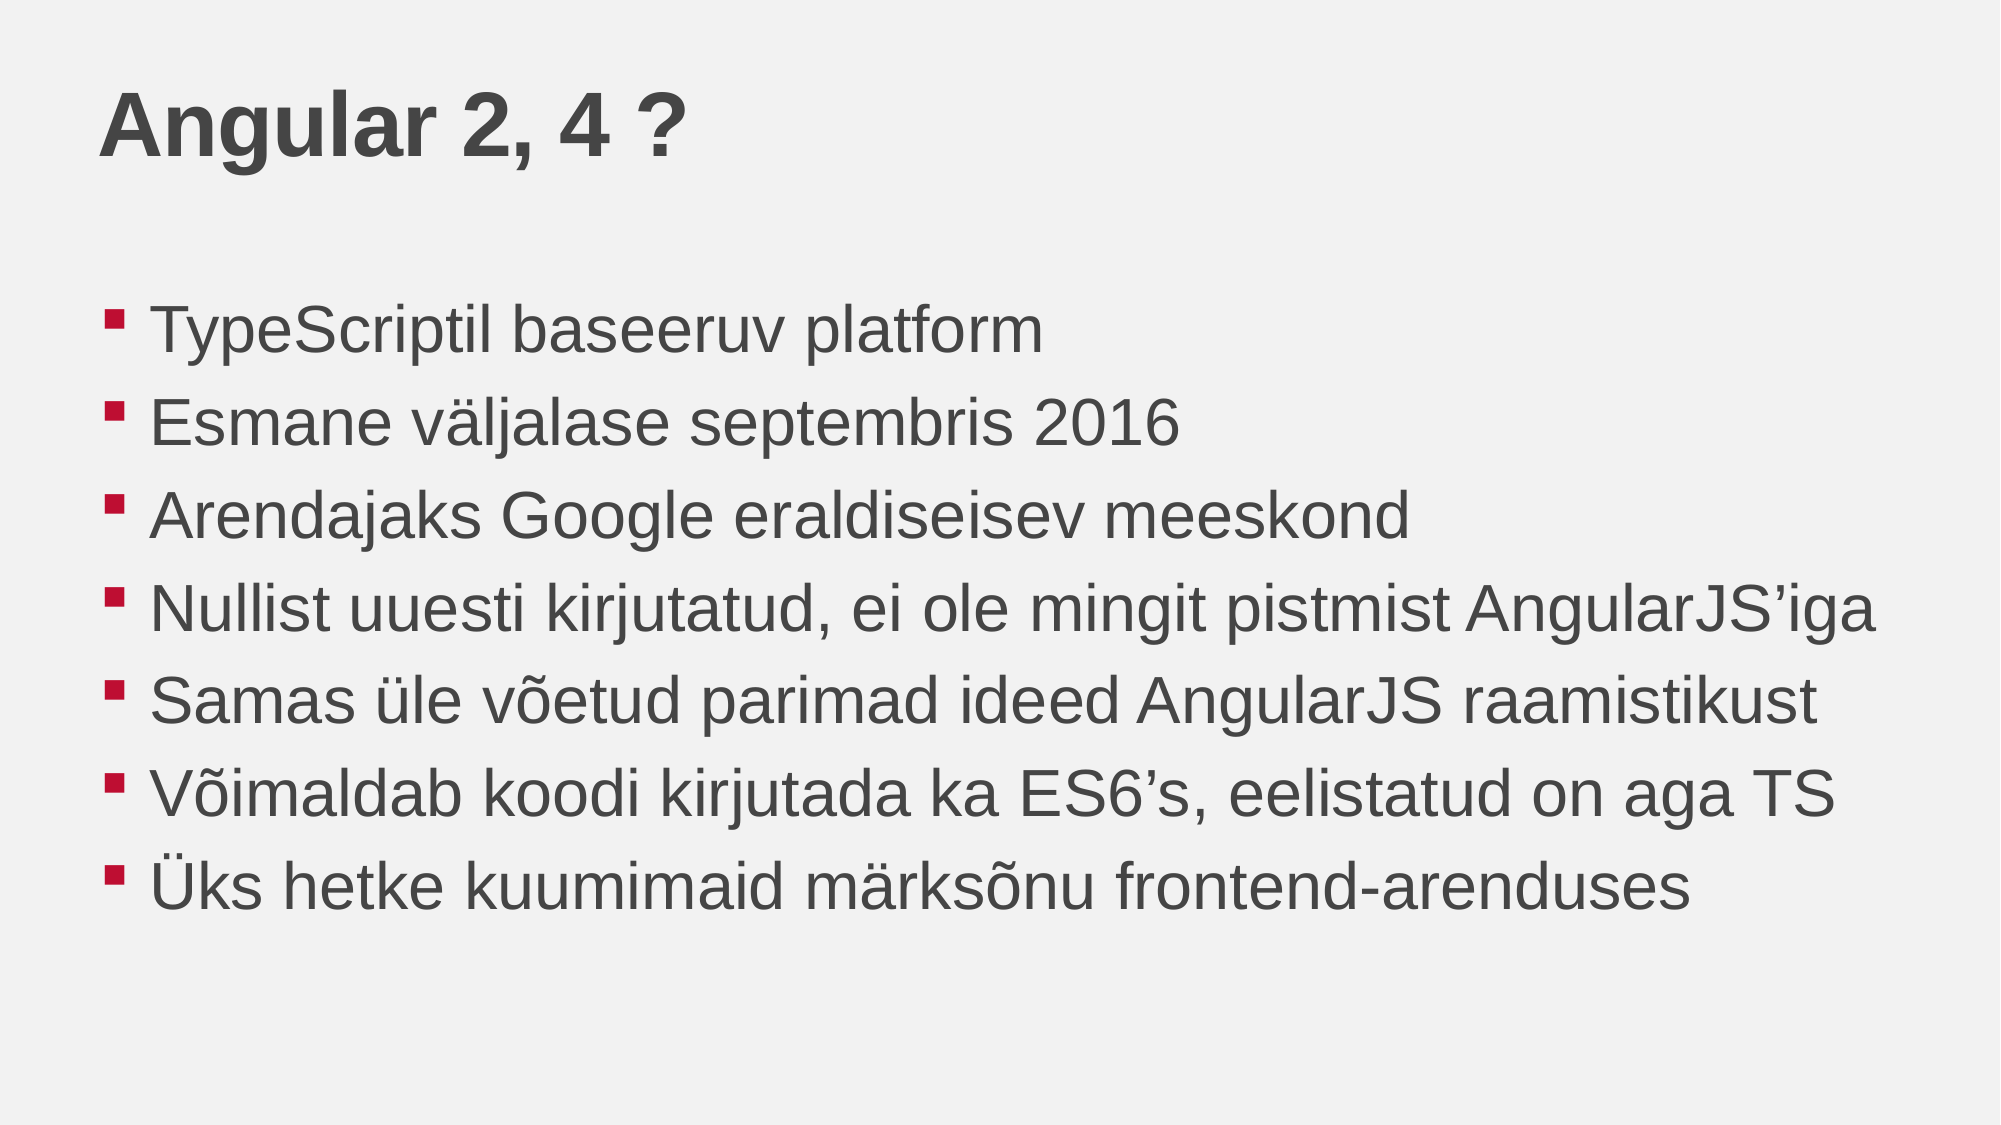

Angular 2, 4 ?
TypeScriptil baseeruv platform
Esmane väljalase septembris 2016
Arendajaks Google eraldiseisev meeskond
Nullist uuesti kirjutatud, ei ole mingit pistmist AngularJS’iga
Samas üle võetud parimad ideed AngularJS raamistikust
Võimaldab koodi kirjutada ka ES6’s, eelistatud on aga TS
Üks hetke kuumimaid märksõnu frontend-arenduses